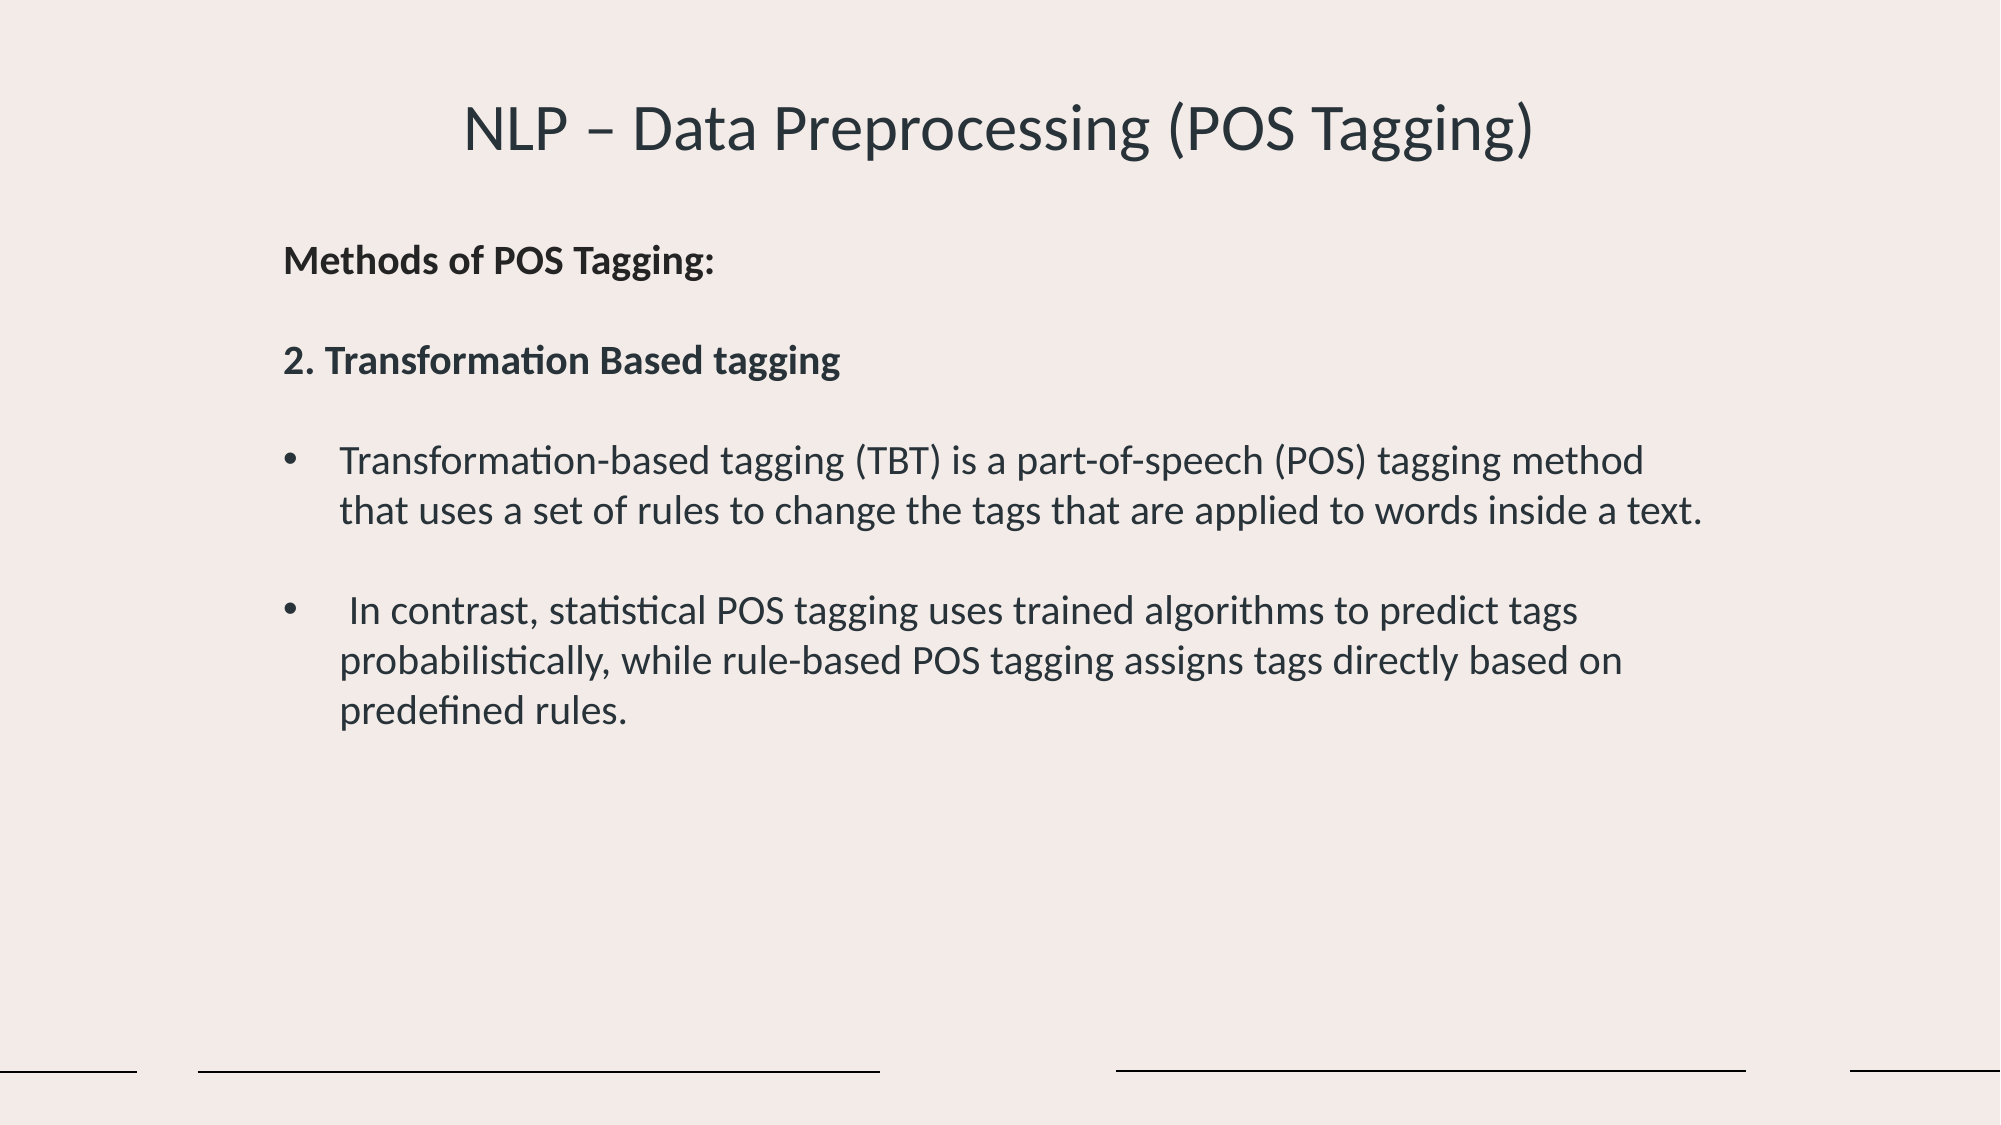

NLP – Data Preprocessing (POS Tagging)
Methods of POS Tagging:

2. Transformation Based tagging

Transformation-based tagging (TBT) is a part-of-speech (POS) tagging method that uses a set of rules to change the tags that are applied to words inside a text.

 In contrast, statistical POS tagging uses trained algorithms to predict tags probabilistically, while rule-based POS tagging assigns tags directly based on predefined rules.